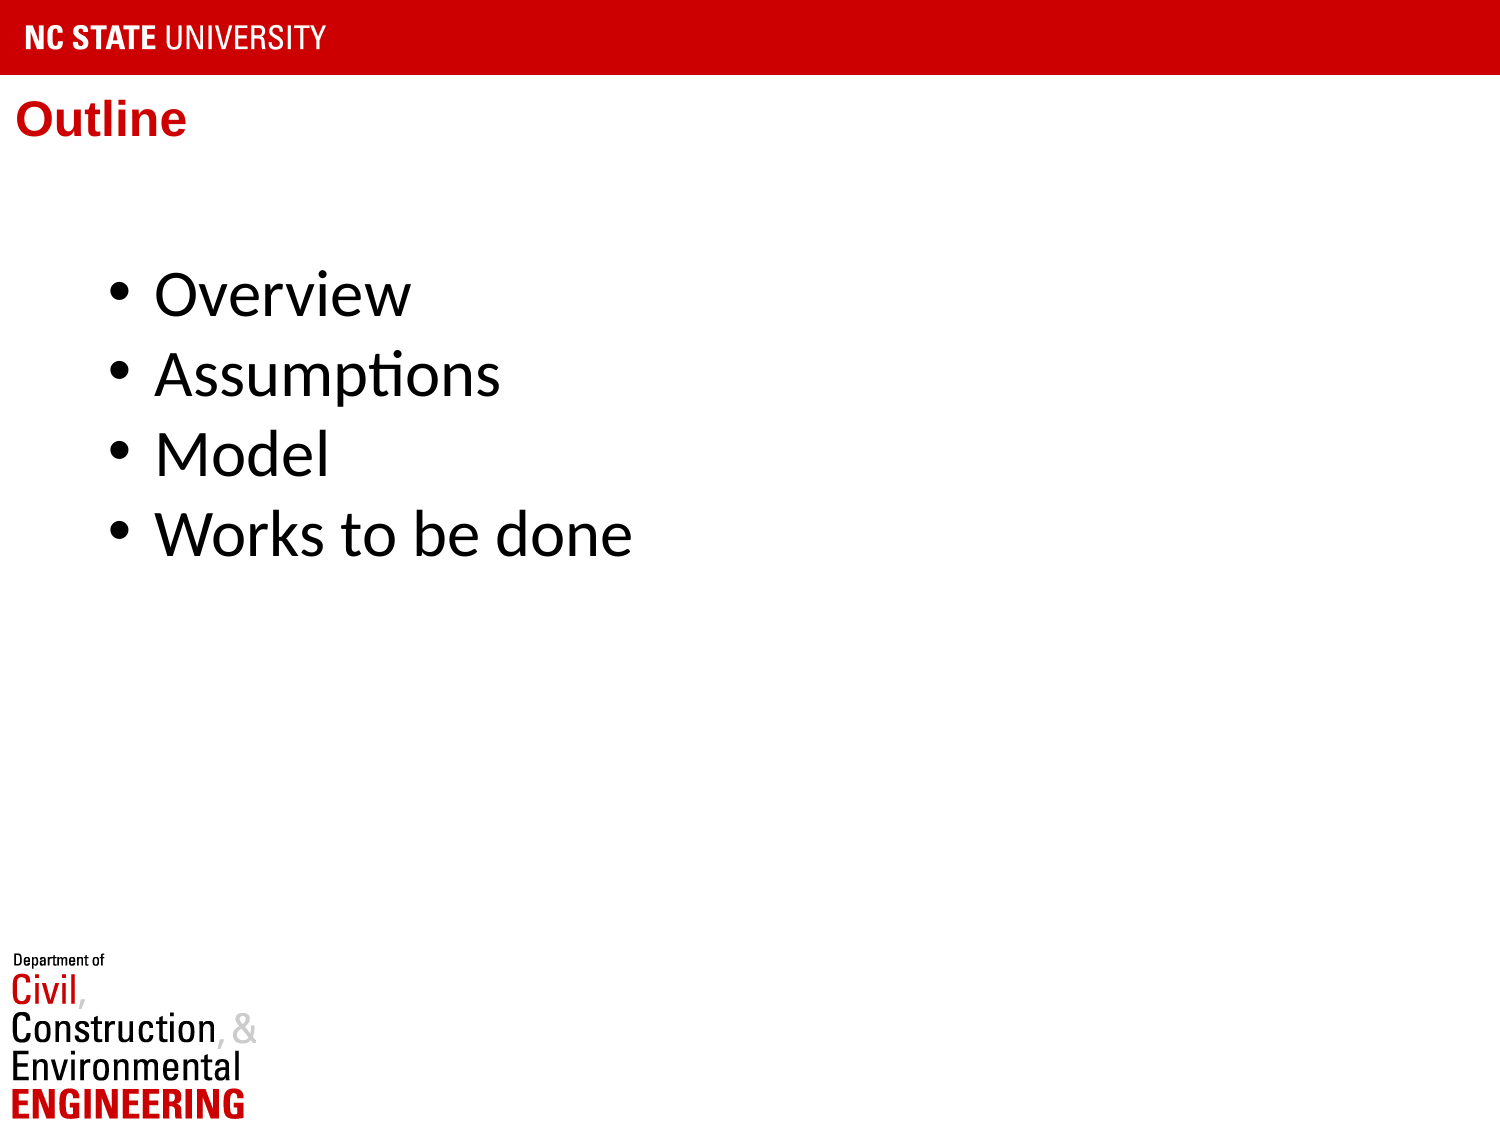

# Outline
Overview
Assumptions
Model
Works to be done